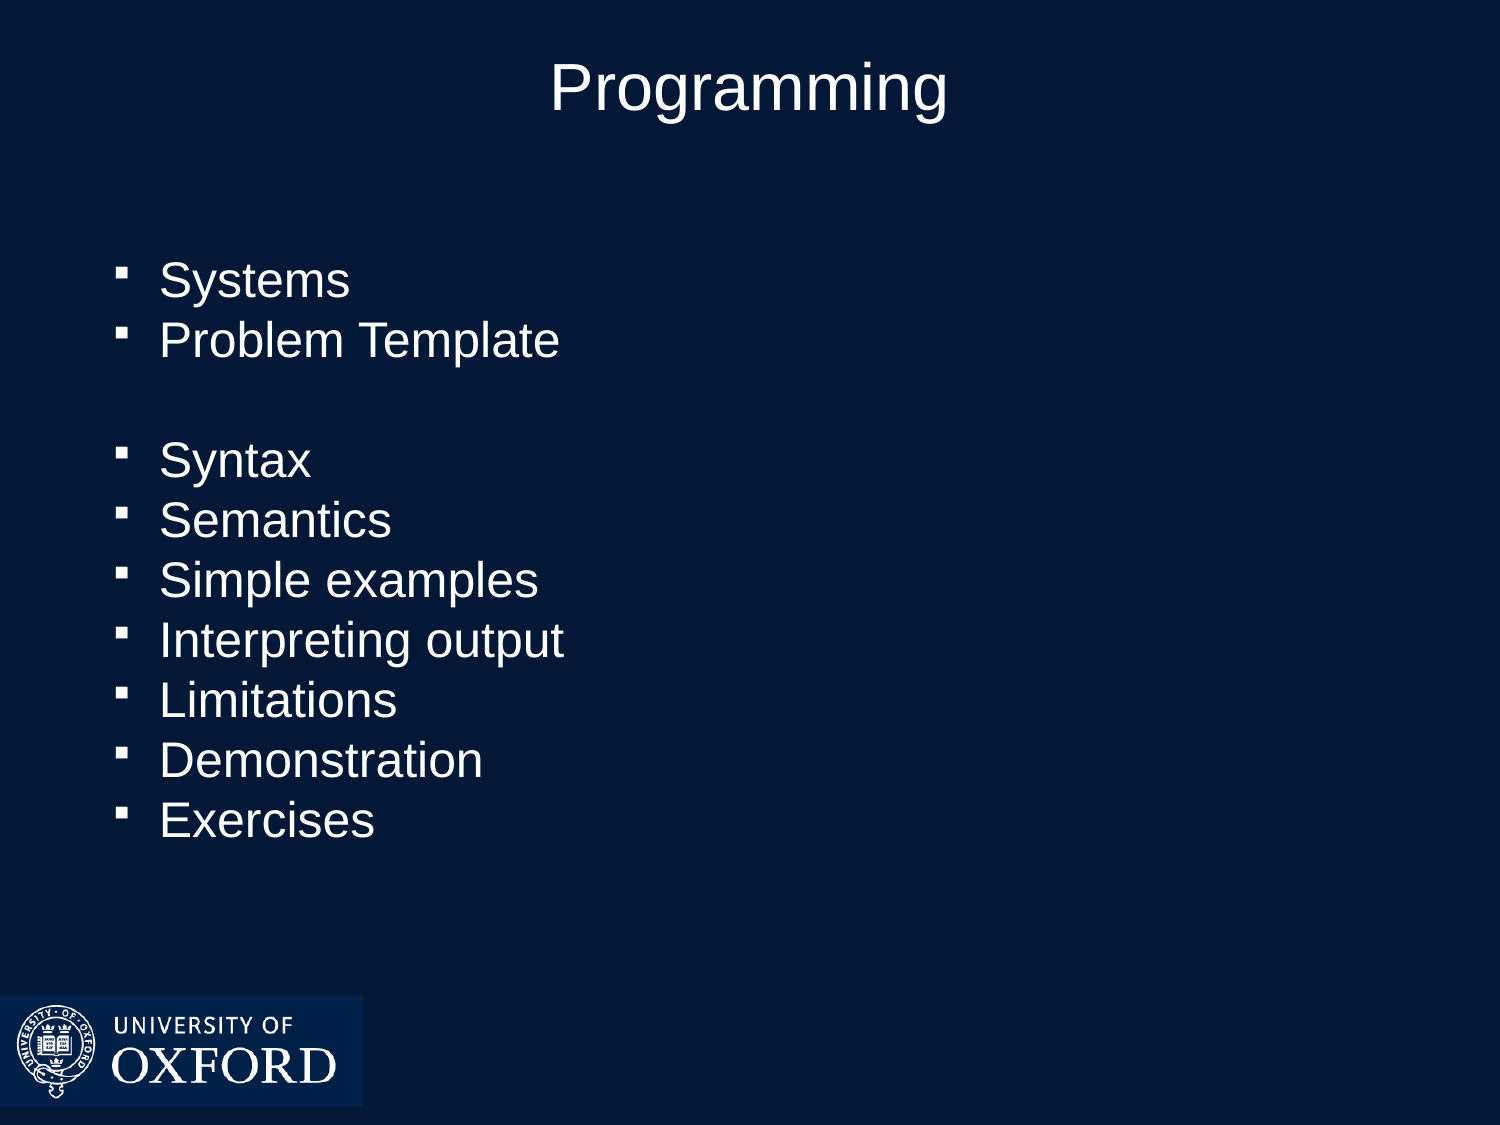

# Programming
Systems
Problem Template

Syntax
Semantics
Simple examples
Interpreting output
Limitations
Demonstration
Exercises